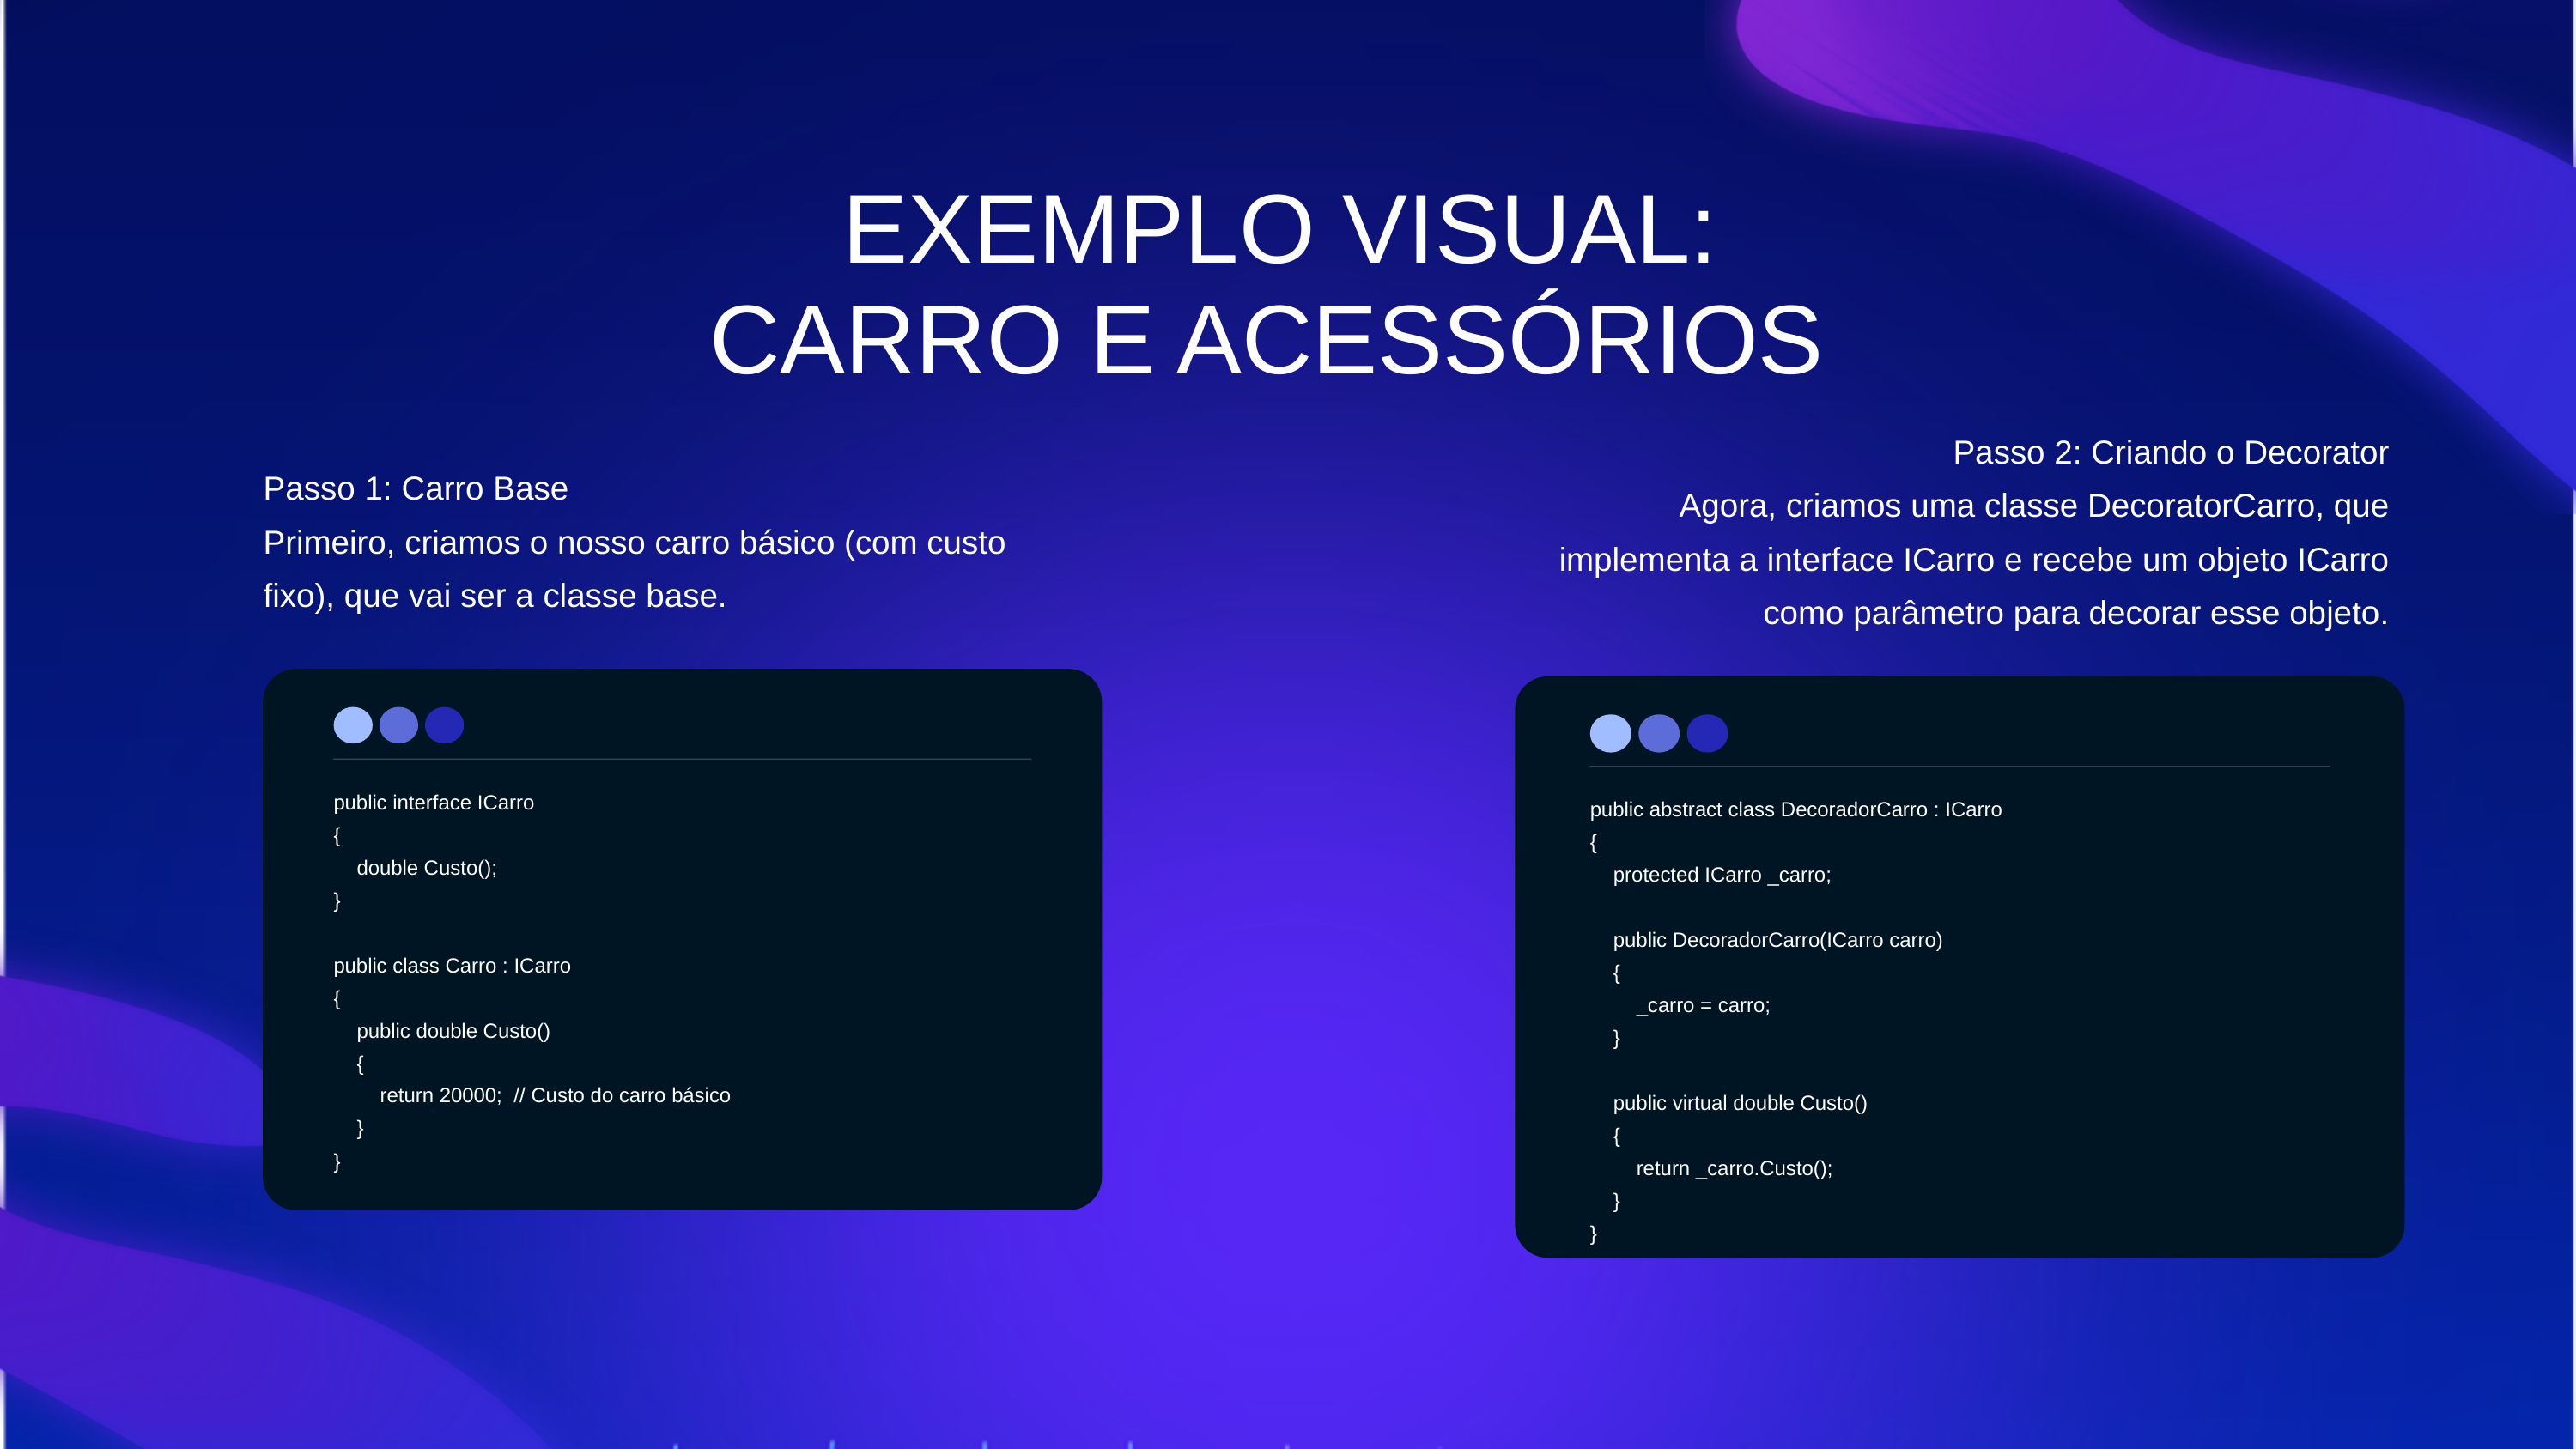

EXEMPLO VISUAL: CARRO E ACESSÓRIOS
Passo 2: Criando o Decorator
Agora, criamos uma classe DecoratorCarro, que implementa a interface ICarro e recebe um objeto ICarro como parâmetro para decorar esse objeto.

Passo 1: Carro Base
Primeiro, criamos o nosso carro básico (com custo fixo), que vai ser a classe base.

public interface ICarro
{
    double Custo();
}

public class Carro : ICarro
{
    public double Custo()
    {
        return 20000;  // Custo do carro básico
    }
}

public abstract class DecoradorCarro : ICarro
{
    protected ICarro _carro;

    public DecoradorCarro(ICarro carro)
    {
        _carro = carro;
    }

    public virtual double Custo()
    {
        return _carro.Custo();
    }
}